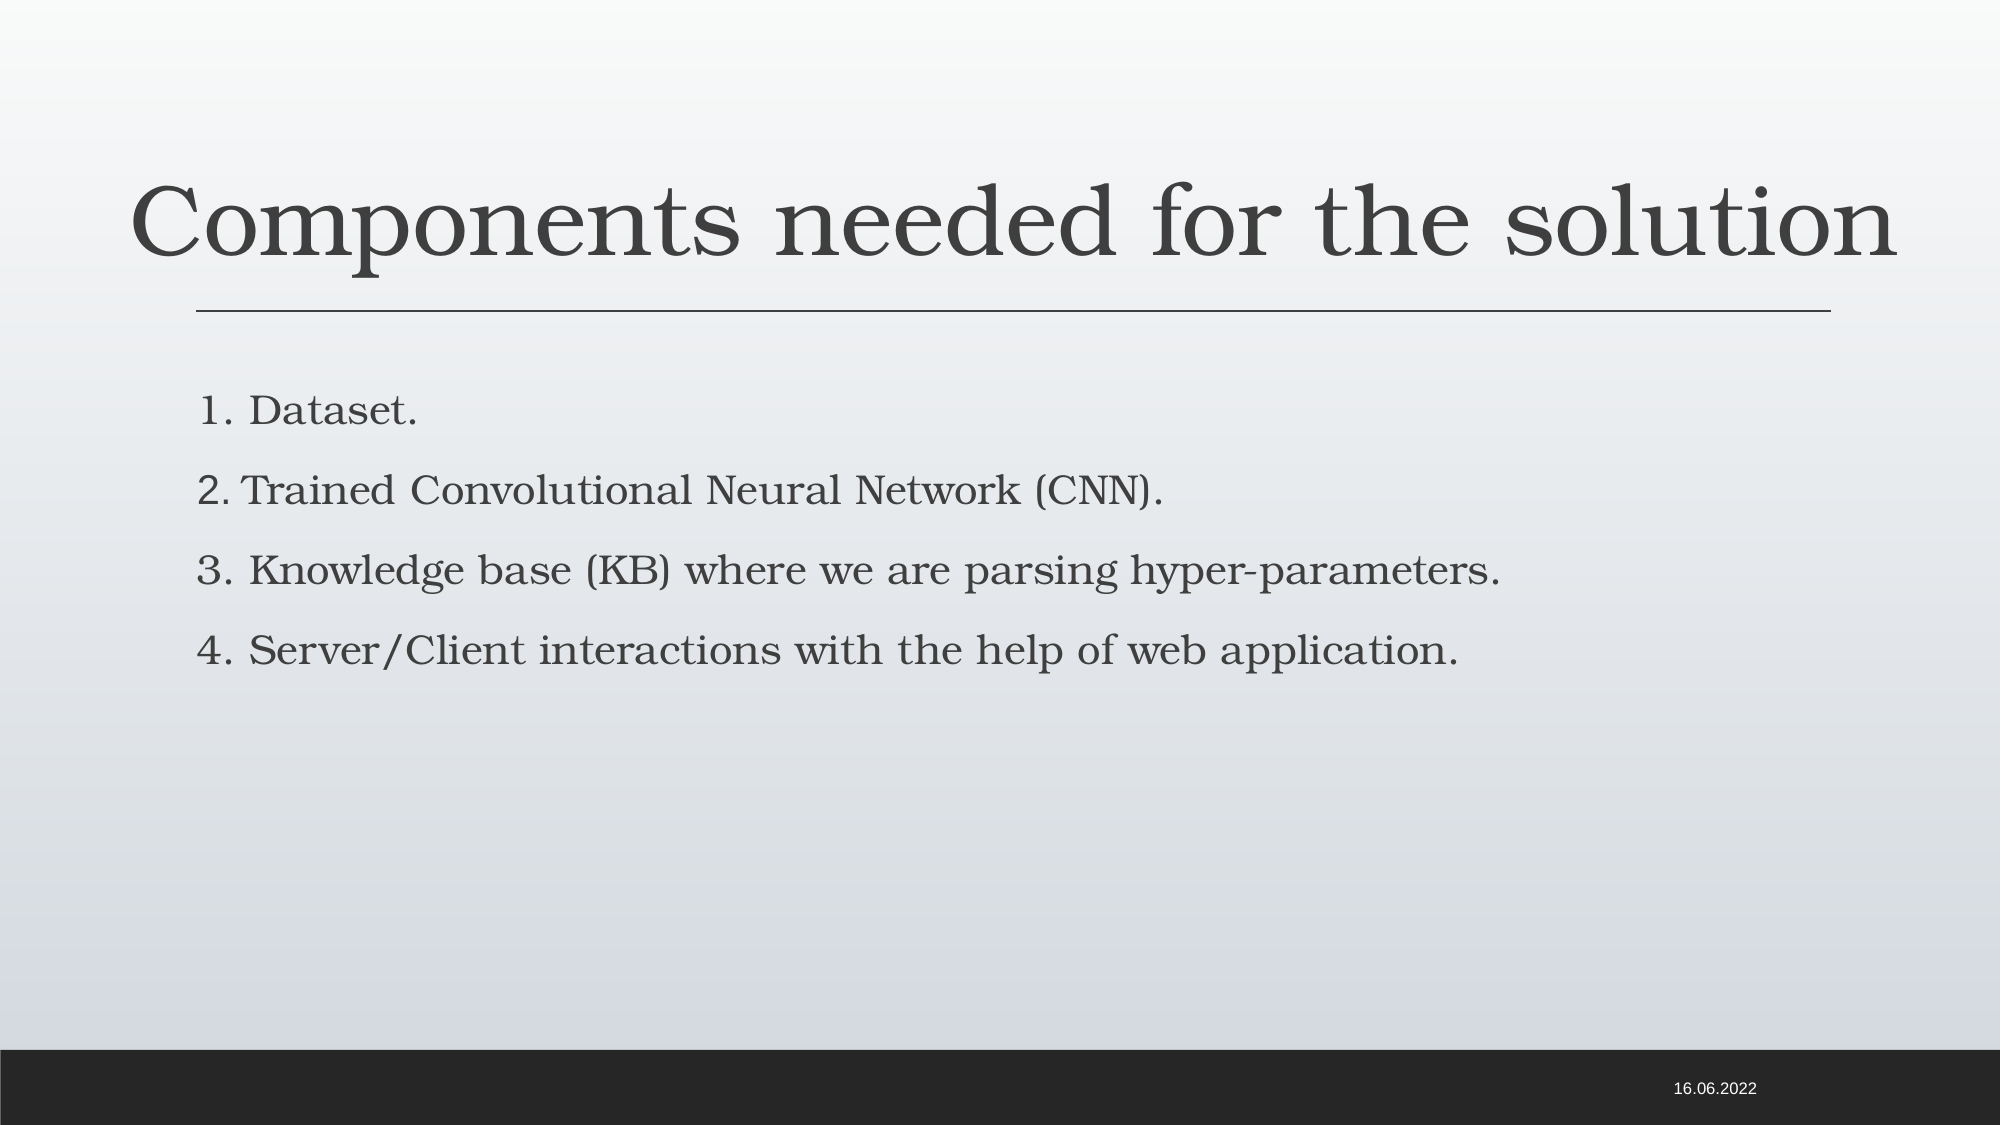

# Components needed for the solution
1. Dataset.
2. Trained Convolutional Neural Network (CNN).
3. Knowledge base (KB) where we are parsing hyper-parameters.
4. Server/Client interactions with the help of web application.

16.06.2022